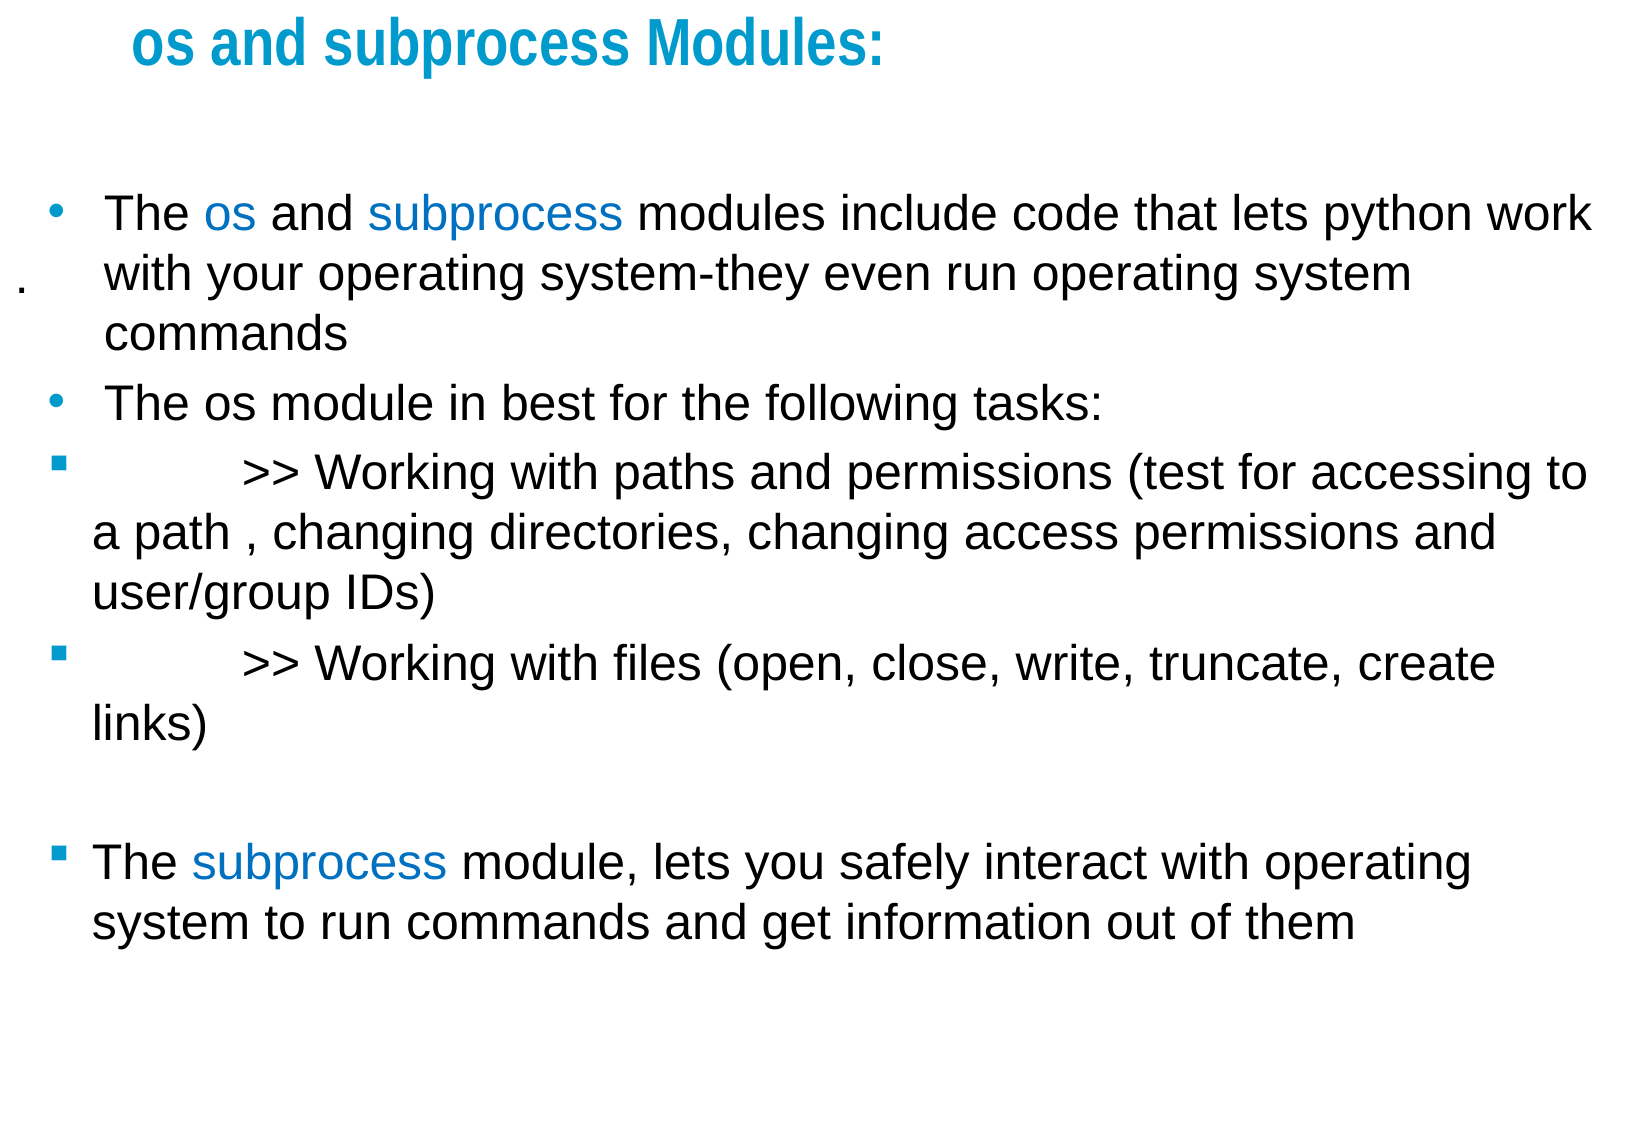

# os and subprocess Modules:
The os and subprocess modules include code that lets python work with your operating system-they even run operating system commands
The os module in best for the following tasks:
	>> Working with paths and permissions (test for accessing to a path , changing directories, changing access permissions and user/group IDs)
	>> Working with files (open, close, write, truncate, create links)

The subprocess module, lets you safely interact with operating system to run commands and get information out of them

.